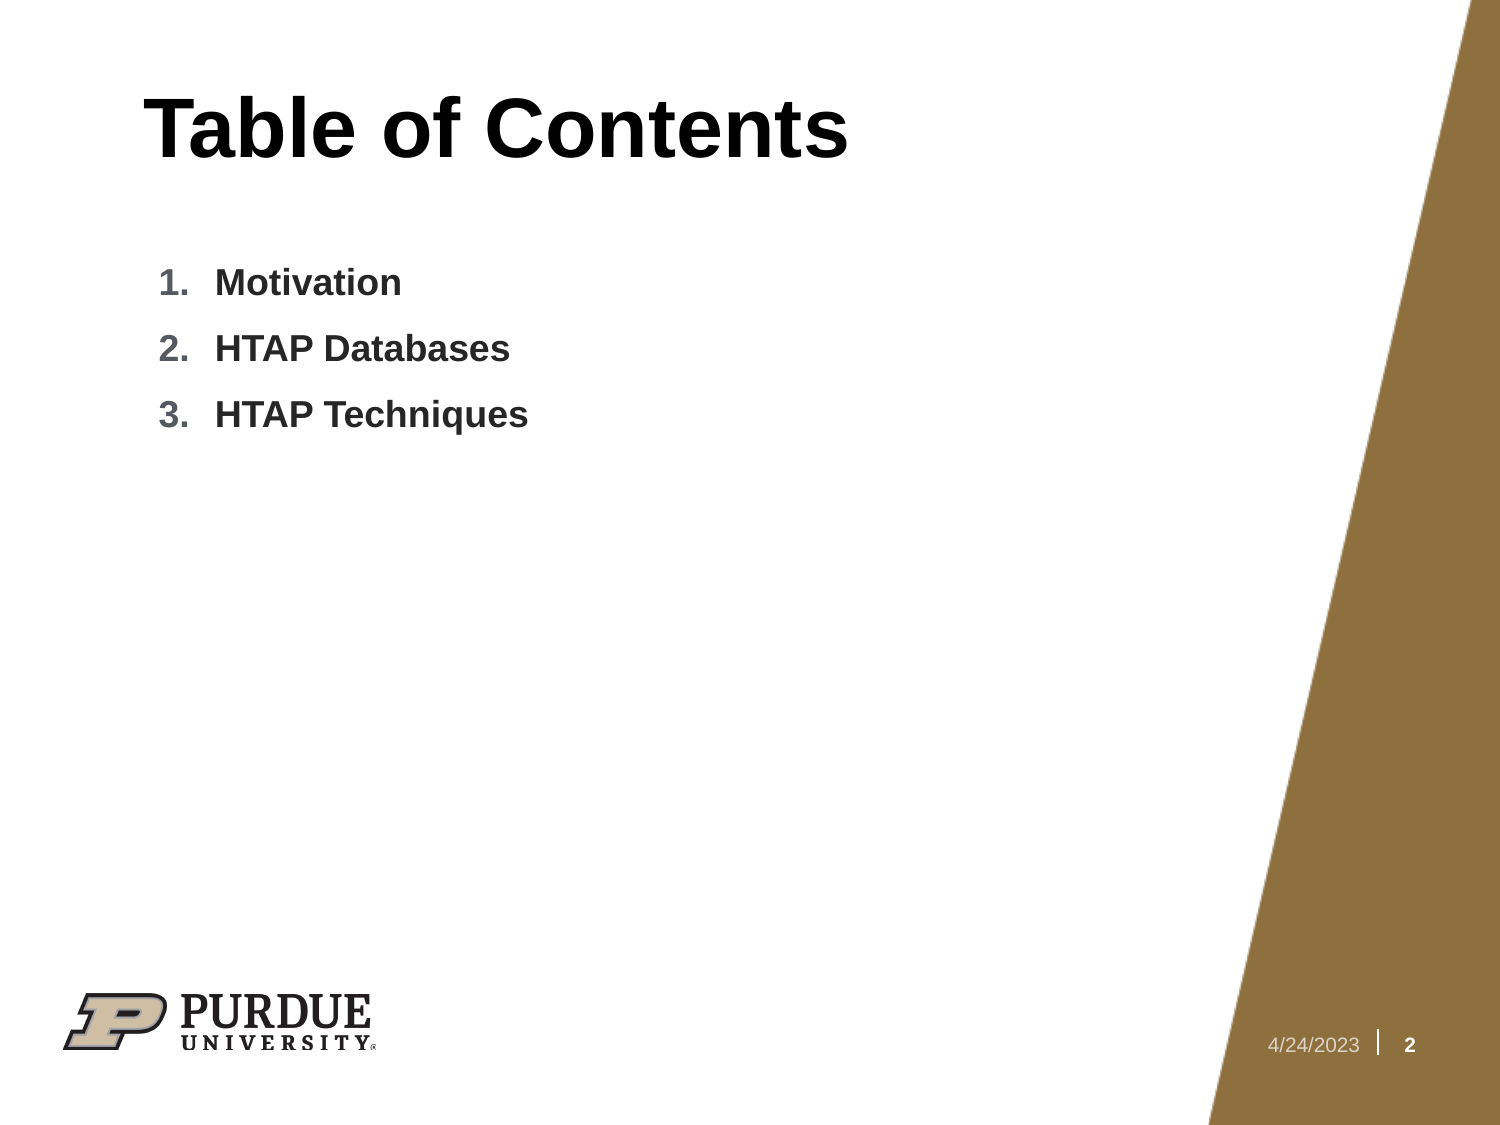

# Table of Contents
Motivation
HTAP Databases
HTAP Techniques
2
4/24/2023